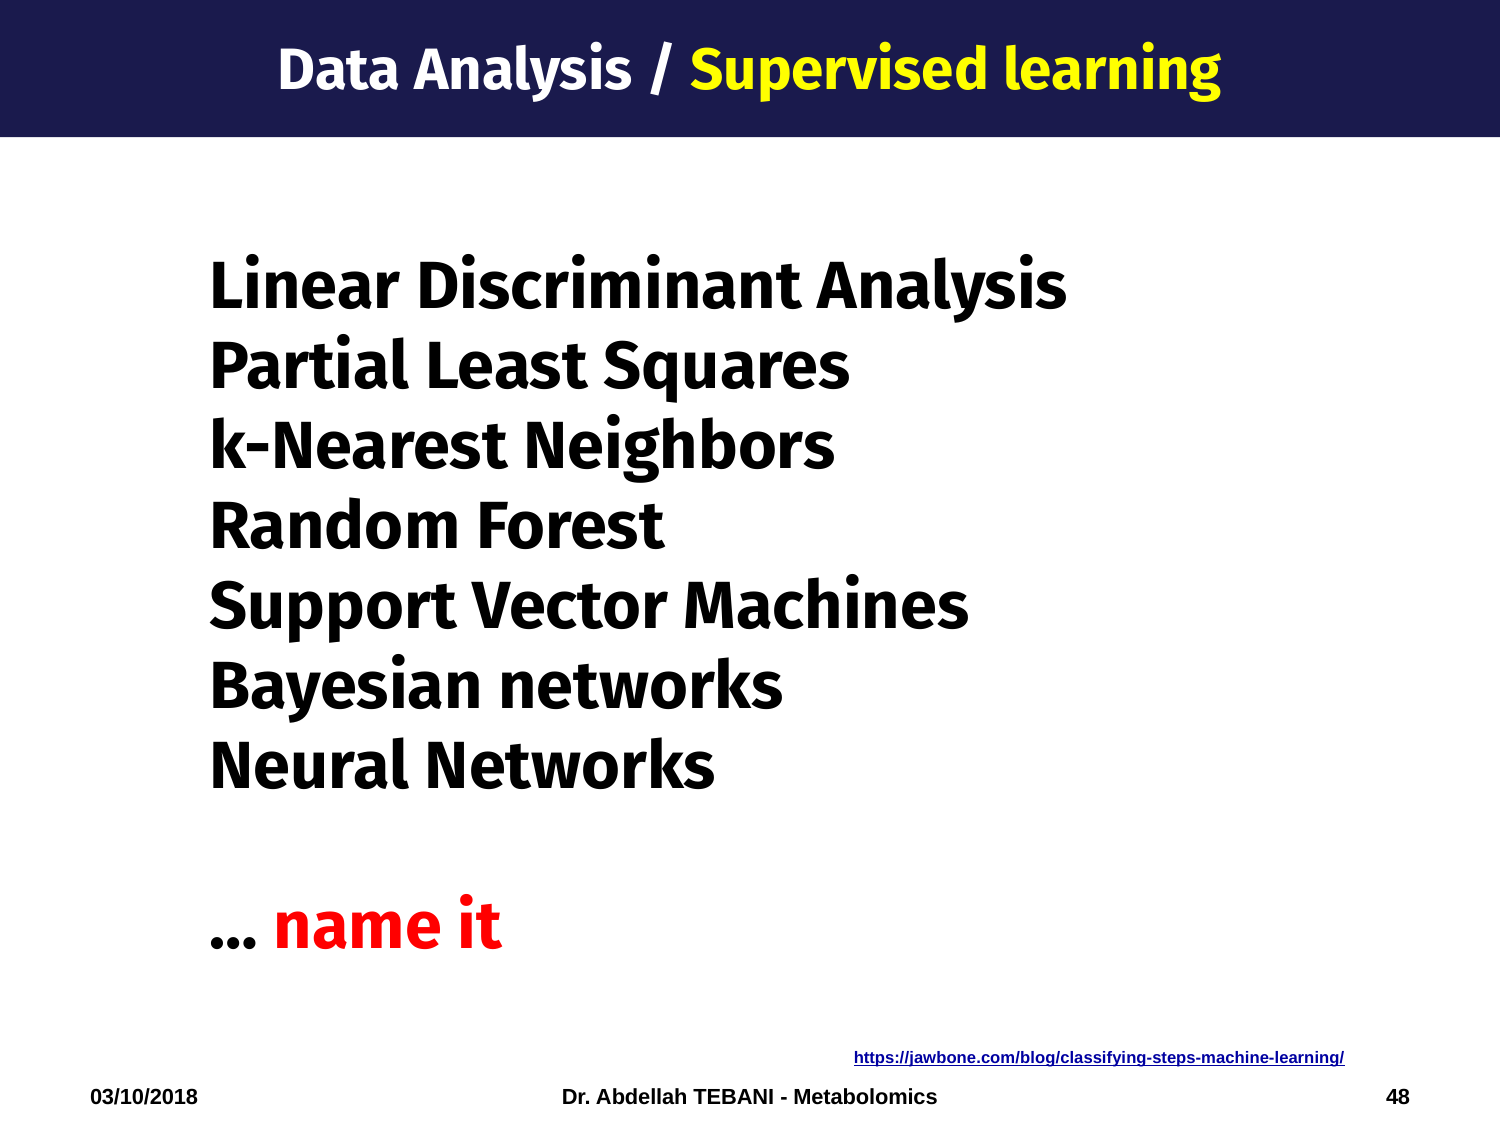

Data Analysis / Supervised learning
Linear Discriminant Analysis
Partial Least Squares
k-Nearest Neighbors
Random Forest
Support Vector Machines
Bayesian networks
Neural Networks

… name it
https://jawbone.com/blog/classifying-steps-machine-learning/
03/10/2018
Dr. Abdellah TEBANI - Metabolomics
48